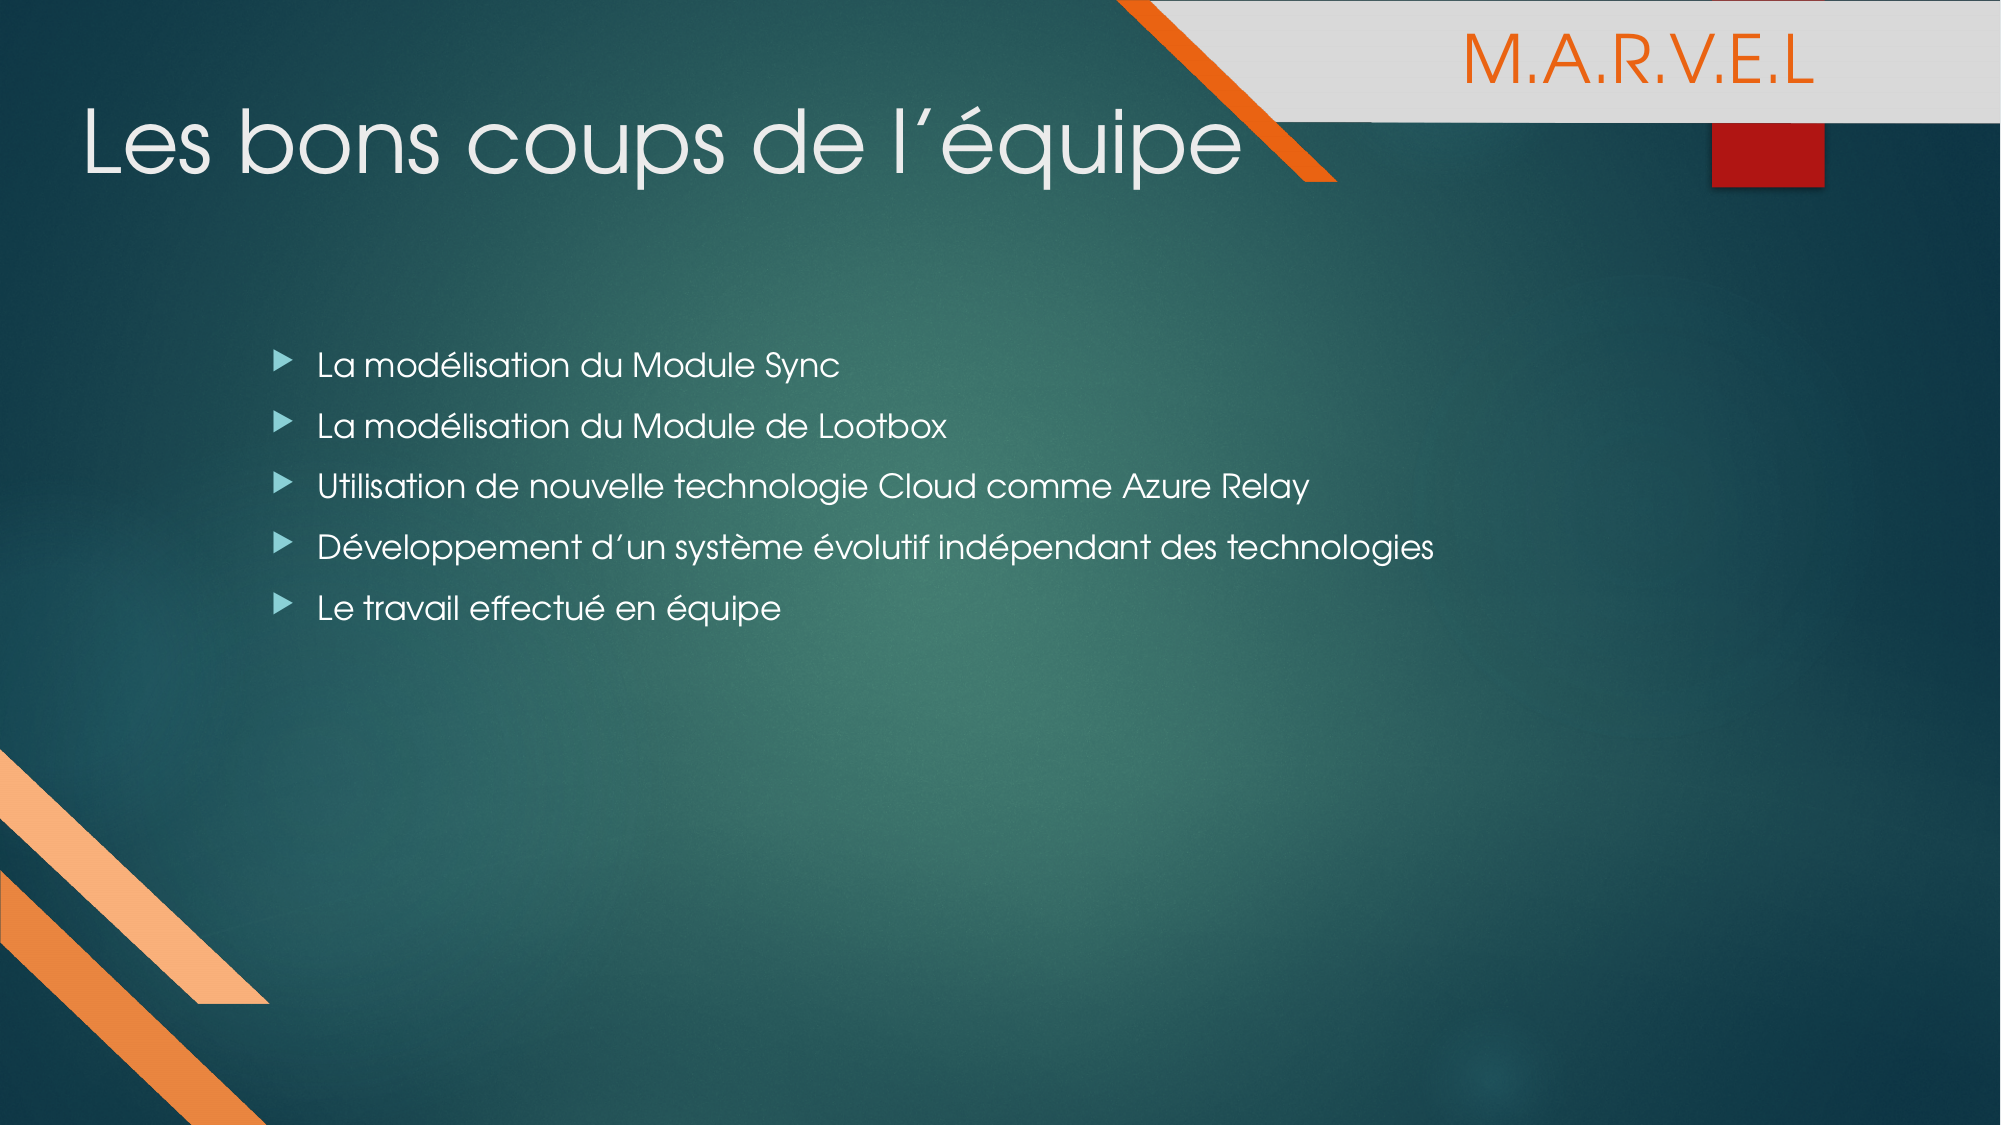

M.A.R.V.E.L
# Les bons coups de l’équipe
La modélisation du Module Sync
La modélisation du Module de Lootbox
Utilisation de nouvelle technologie Cloud comme Azure Relay
Développement d’un système évolutif indépendant des technologies
Le travail effectué en équipe